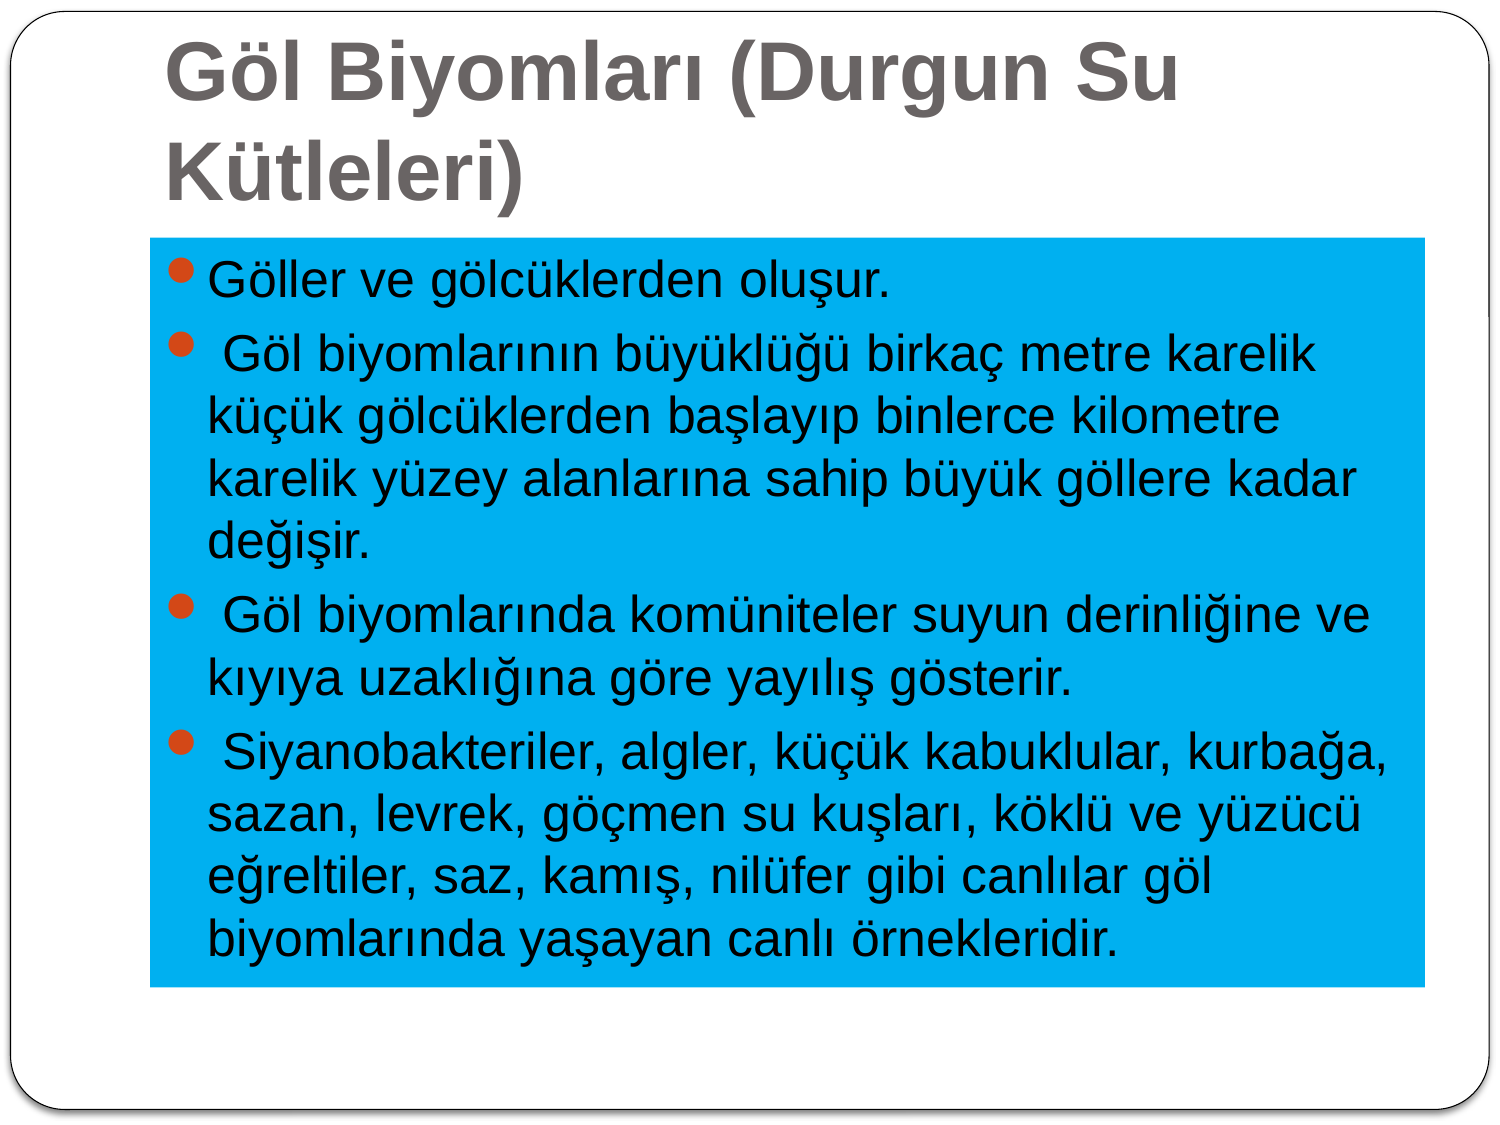

# Göl Biyomları (Durgun Su Kütleleri)
Göller ve gölcüklerden oluşur.
 Göl biyomlarının büyüklüğü birkaç metre karelik küçük gölcüklerden başlayıp binlerce kilometre karelik yüzey alanlarına sahip büyük göllere kadar değişir.
 Göl biyomlarında komüniteler suyun derinliğine ve kıyıya uzaklığına göre yayılış gösterir.
 Siyanobakteriler, algler, küçük kabuklular, kurbağa, sazan, levrek, göçmen su kuşları, köklü ve yüzücü eğreltiler, saz, kamış, nilüfer gibi canlılar göl biyomlarında yaşayan canlı örnekleridir.